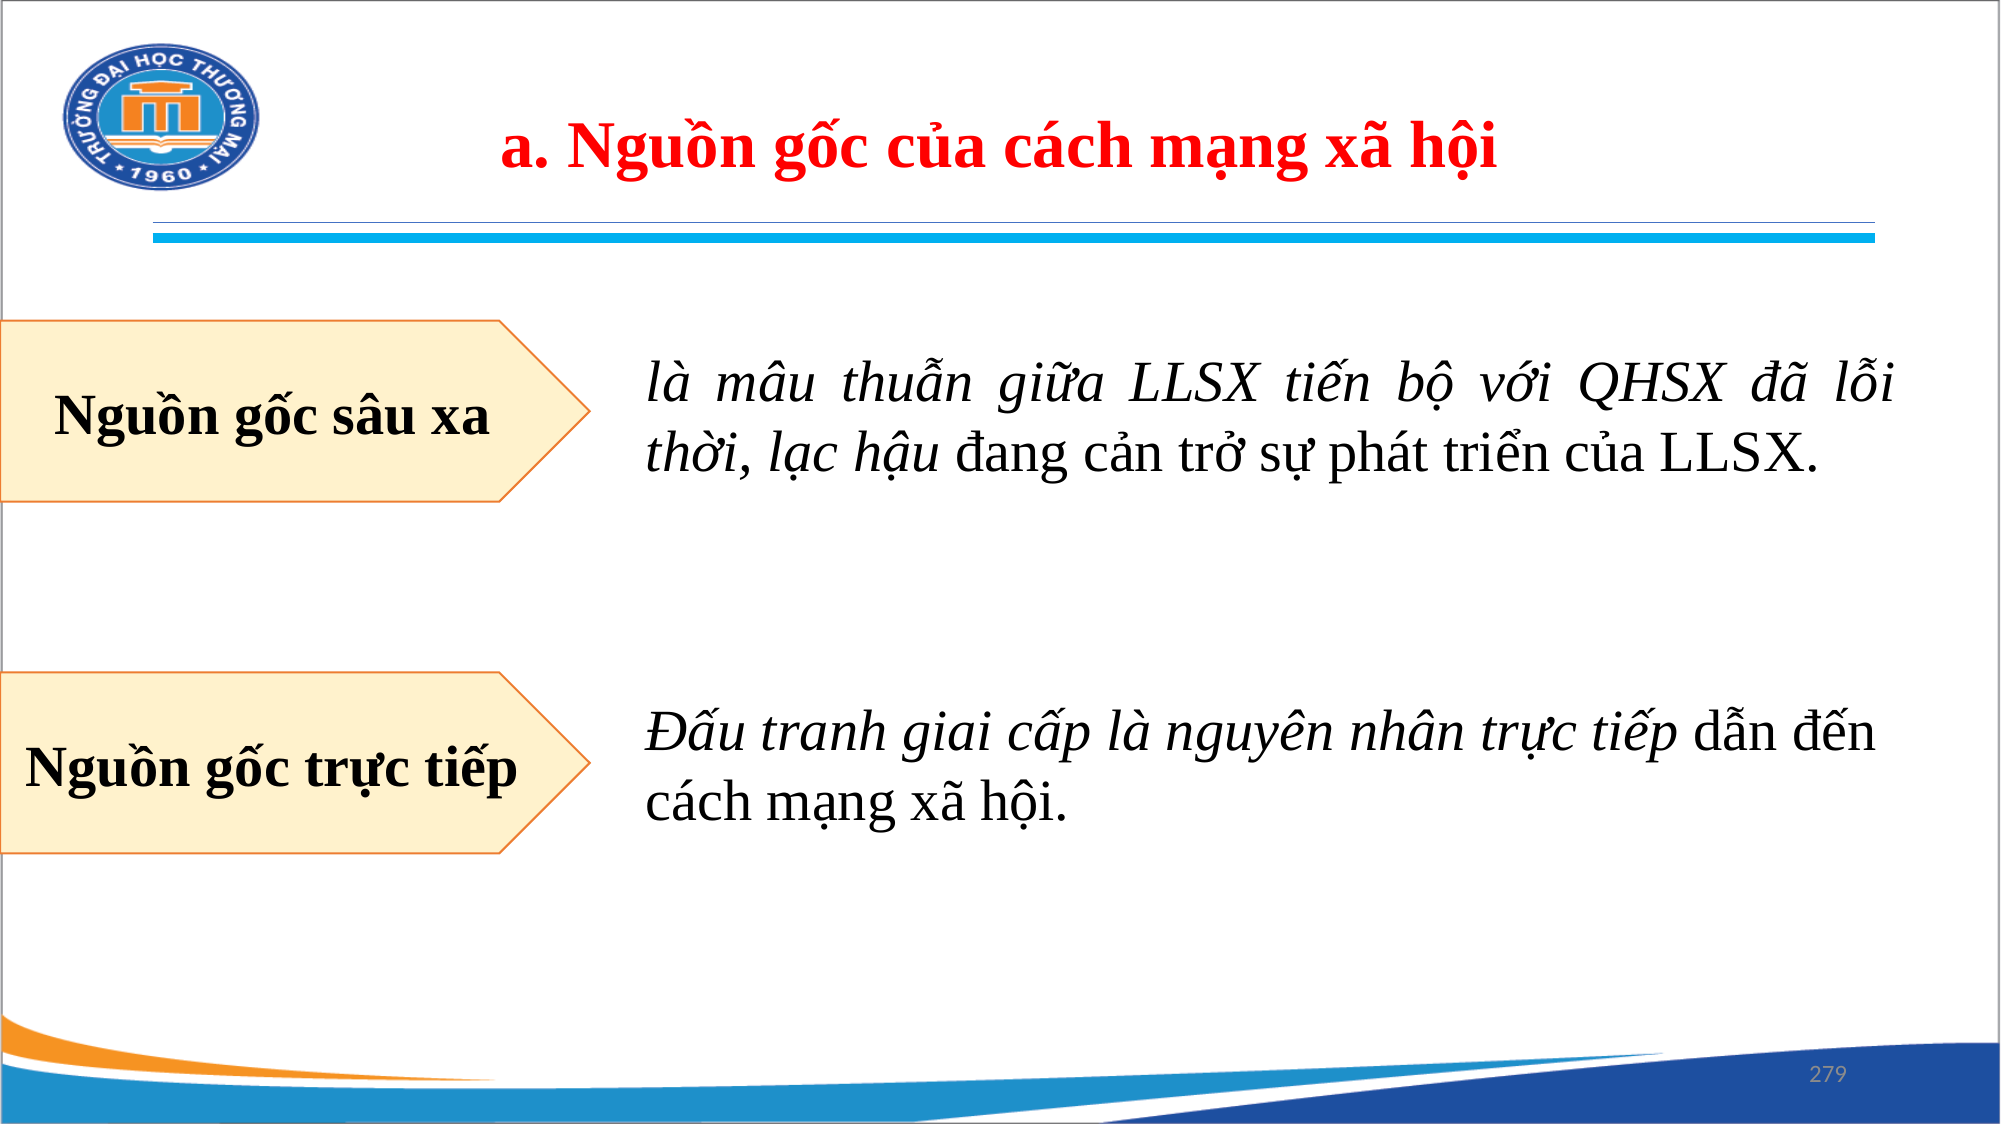

a. Nguồn gốc của cách mạng xã hội
Nguồn gốc sâu xa
là mâu thuẫn giữa LLSX tiến bộ với QHSX đã lỗi thời, lạc hậu đang cản trở sự phát triển của LLSX.
Nguồn gốc trực tiếp
Đấu tranh giai cấp là nguyên nhân trực tiếp dẫn đến cách mạng xã hội.
279